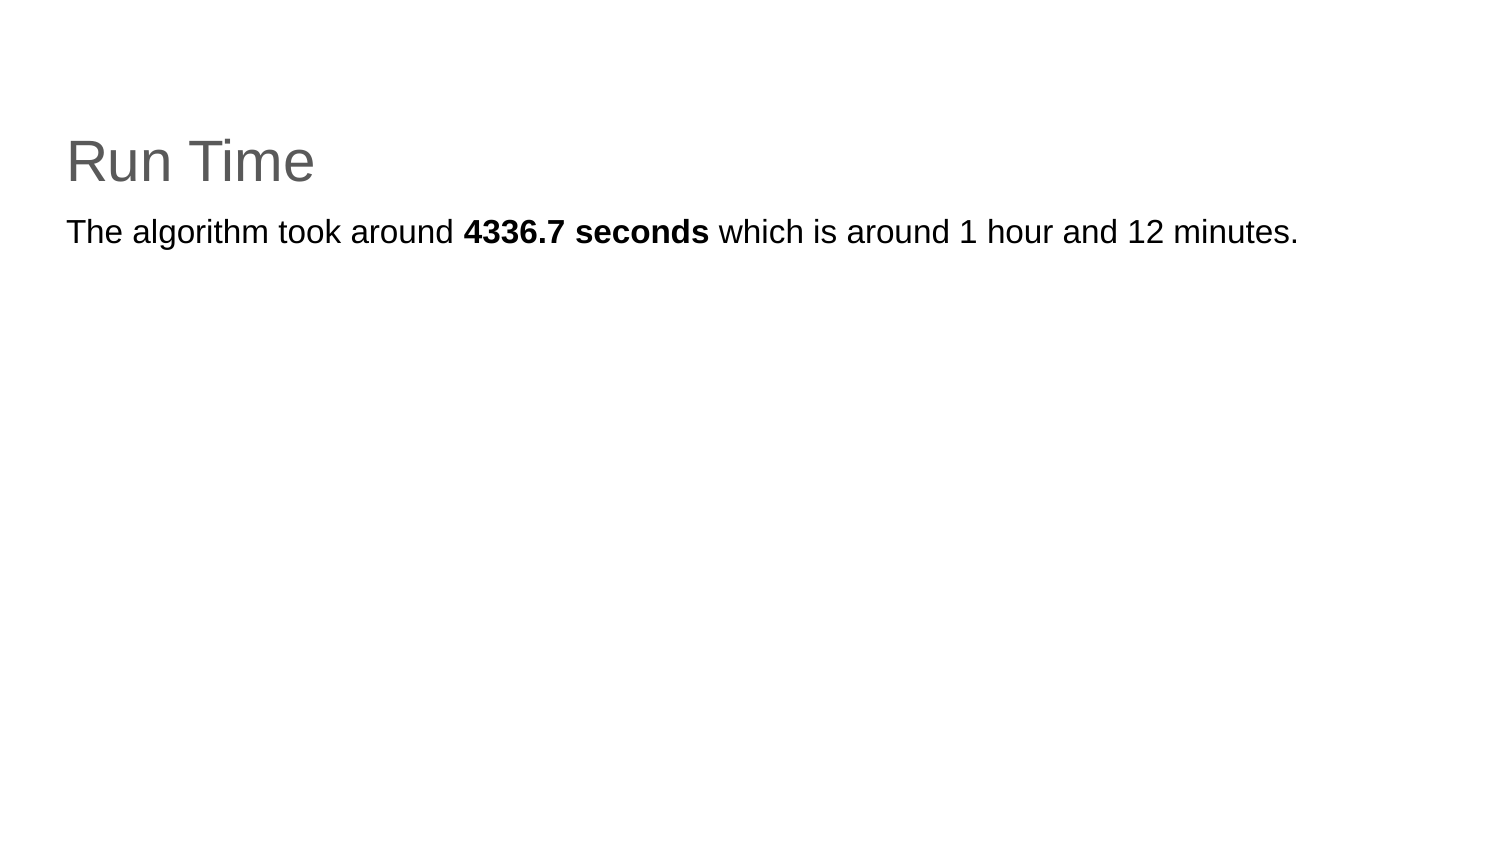

# Run Time

The algorithm took around 4336.7 seconds which is around 1 hour and 12 minutes.